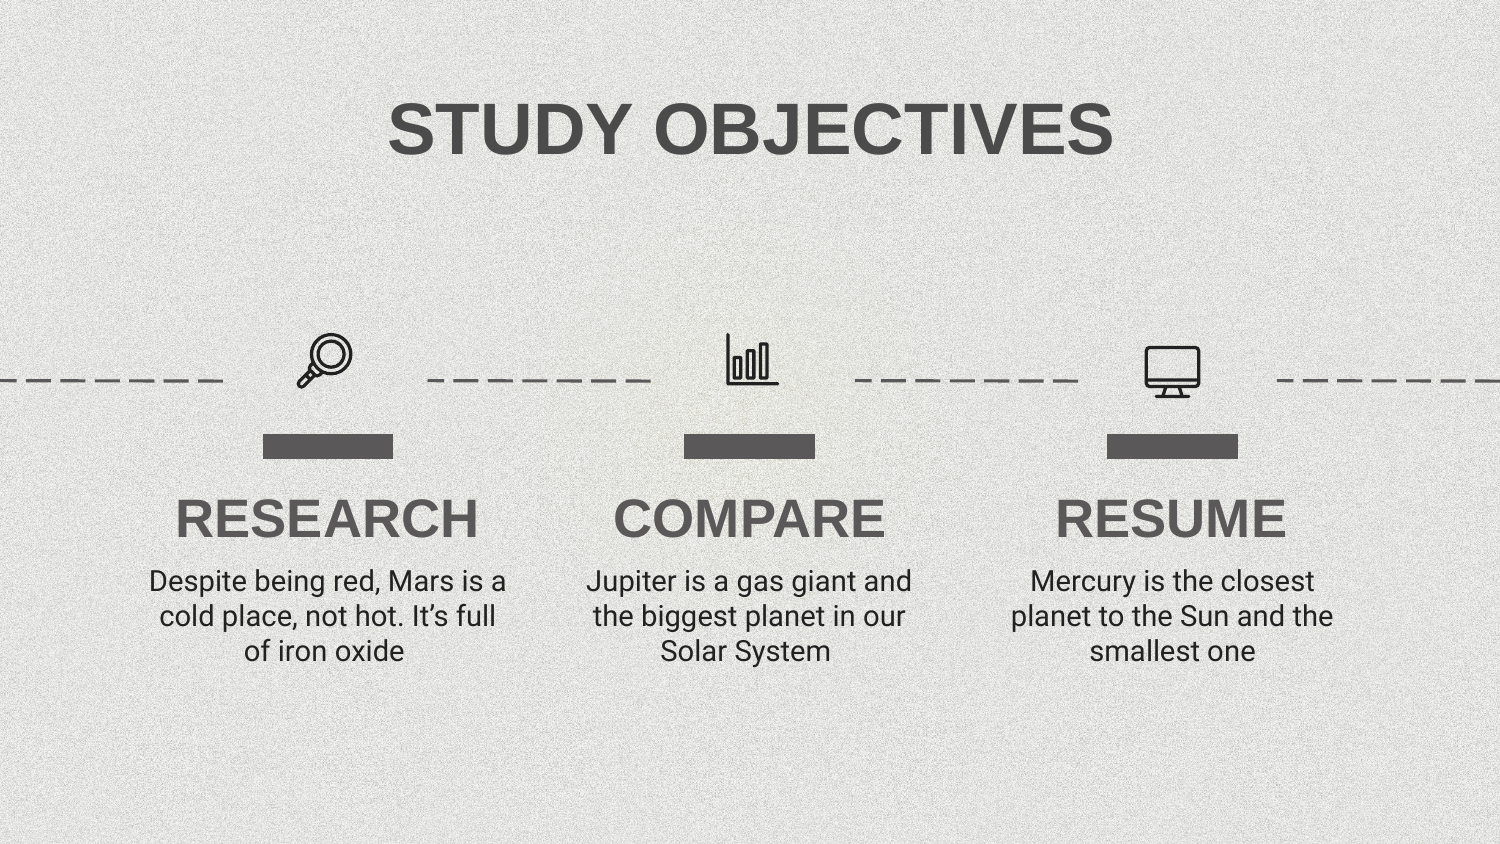

# STUDY OBJECTIVES

RESEARCH
COMPARE
RESUME
Despite being red, Mars is a cold place, not hot. It’s full of iron oxide
Jupiter is a gas giant and the biggest planet in our Solar System
Mercury is the closest planet to the Sun and the smallest one